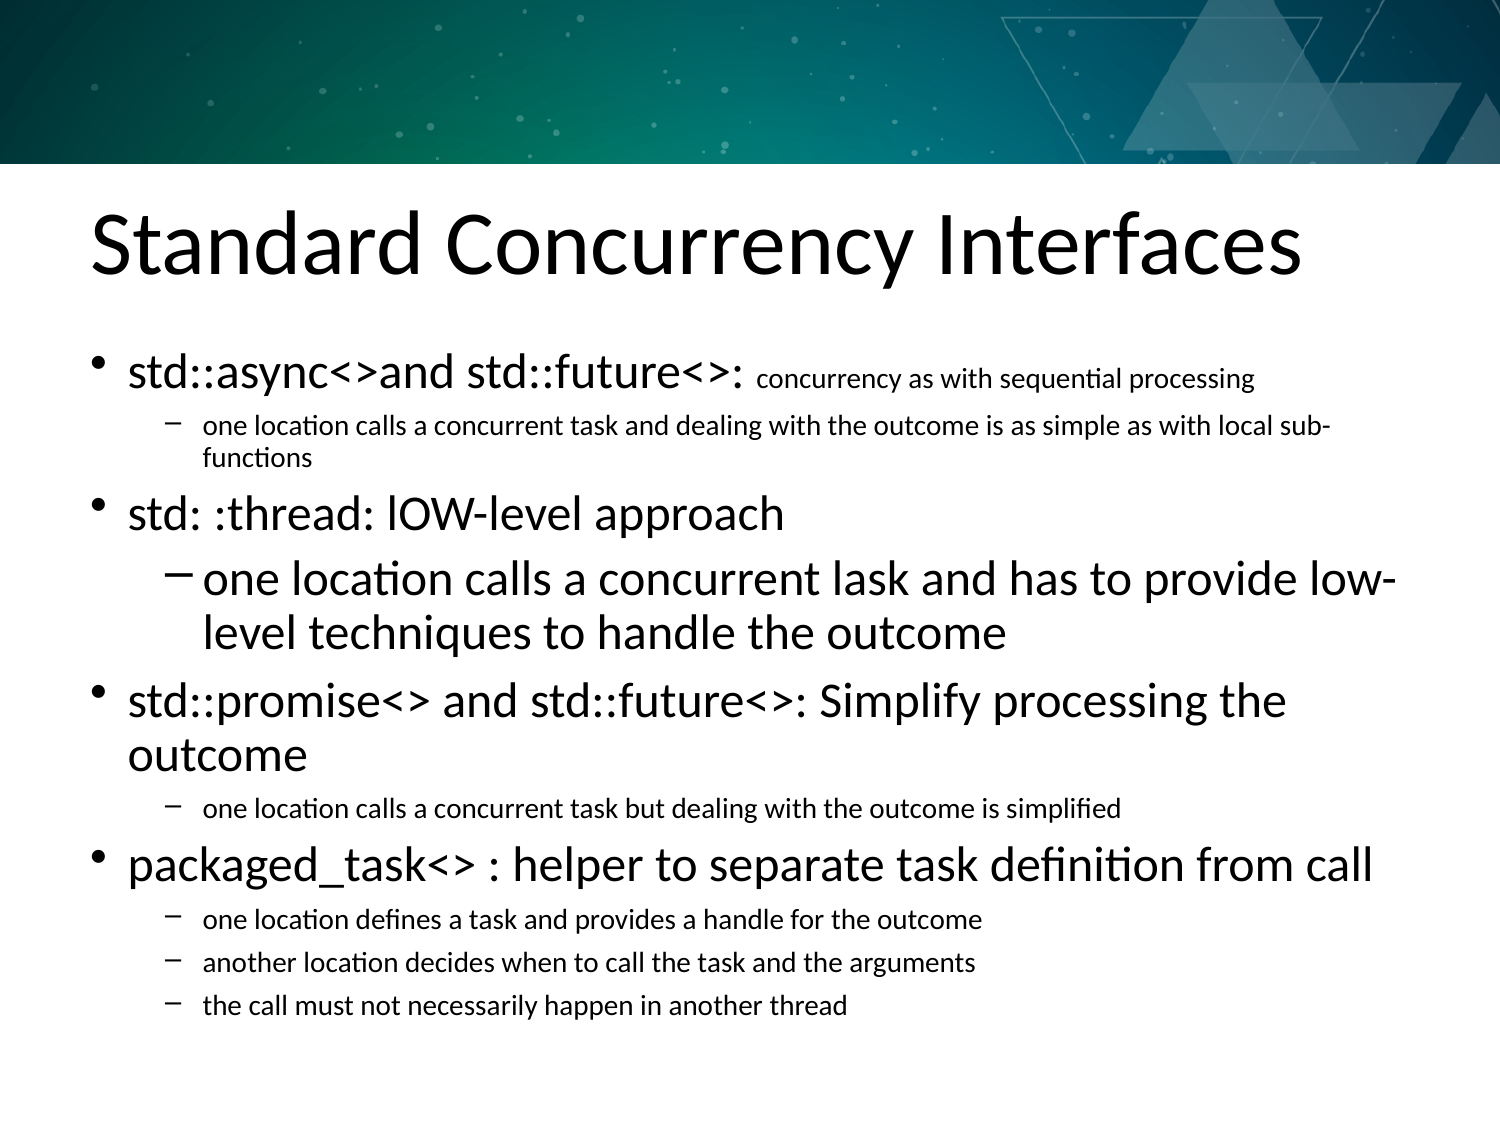

# Standard Concurrency Interfaces
std::async<>and std::future<>: concurrency as with sequential processing
one location calls a concurrent task and dealing with the outcome is as simple as with local sub-functions
std: :thread: lOW-level approach
one location calls a concurrent lask and has to provide low-level techniques to handle the outcome
std::promise<> and std::future<>: Simplify processing the outcome
one location calls a concurrent task but dealing with the outcome is simplified
packaged_task<> : helper to separate task definition from call
one location defines a task and provides a handle for the outcome
another location decides when to call the task and the arguments
the call must not necessarily happen in another thread